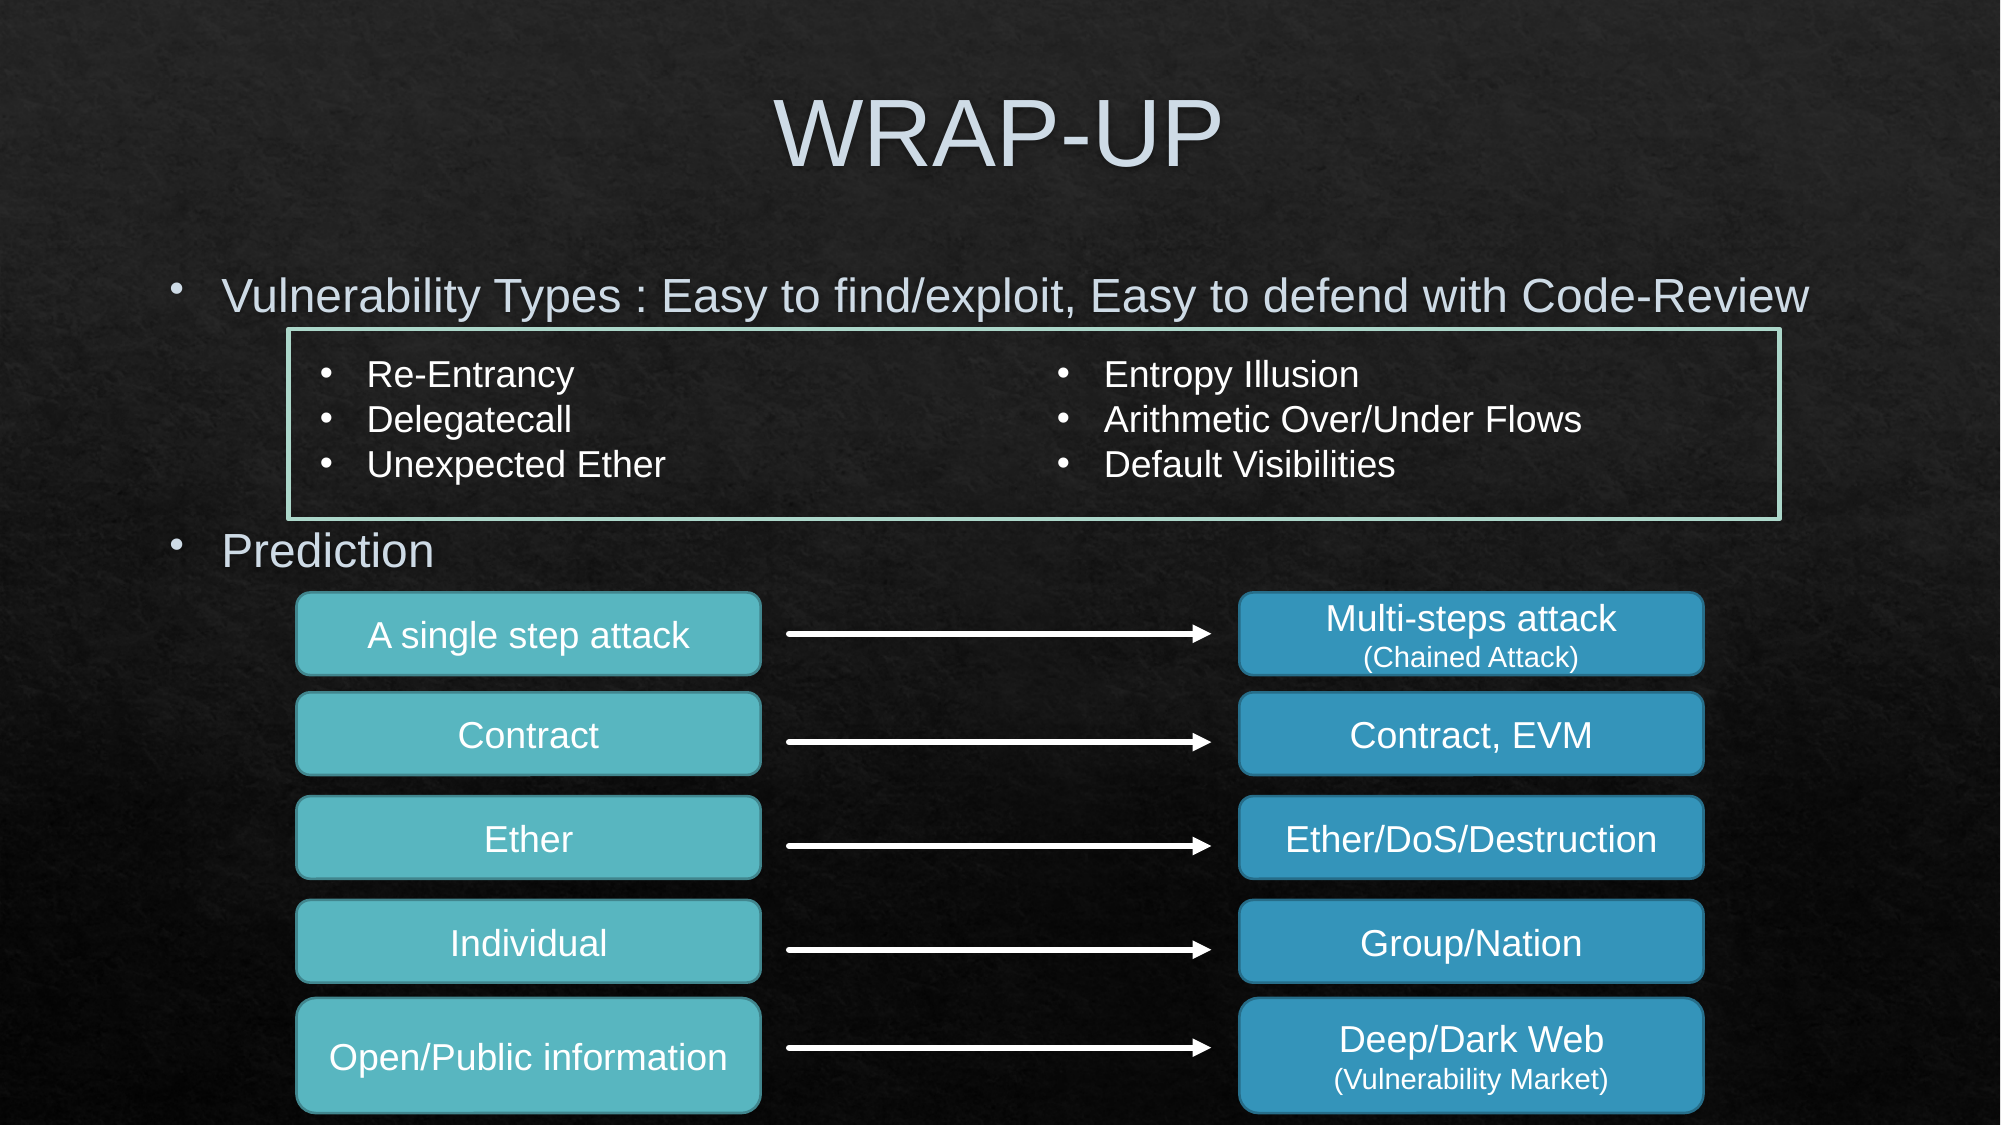

# WRAP-UP
Vulnerability Types : Easy to find/exploit, Easy to defend with Code-Review

Prediction

Re-Entrancy
Delegatecall
Unexpected Ether

Entropy Illusion
Arithmetic Over/Under Flows
Default Visibilities
A single step attack
Multi-steps attack
(Chained Attack)
Contract
Contract, EVM
Ether
Ether/DoS/Destruction
Individual
Group/Nation
Open/Public information
Deep/Dark Web
(Vulnerability Market)